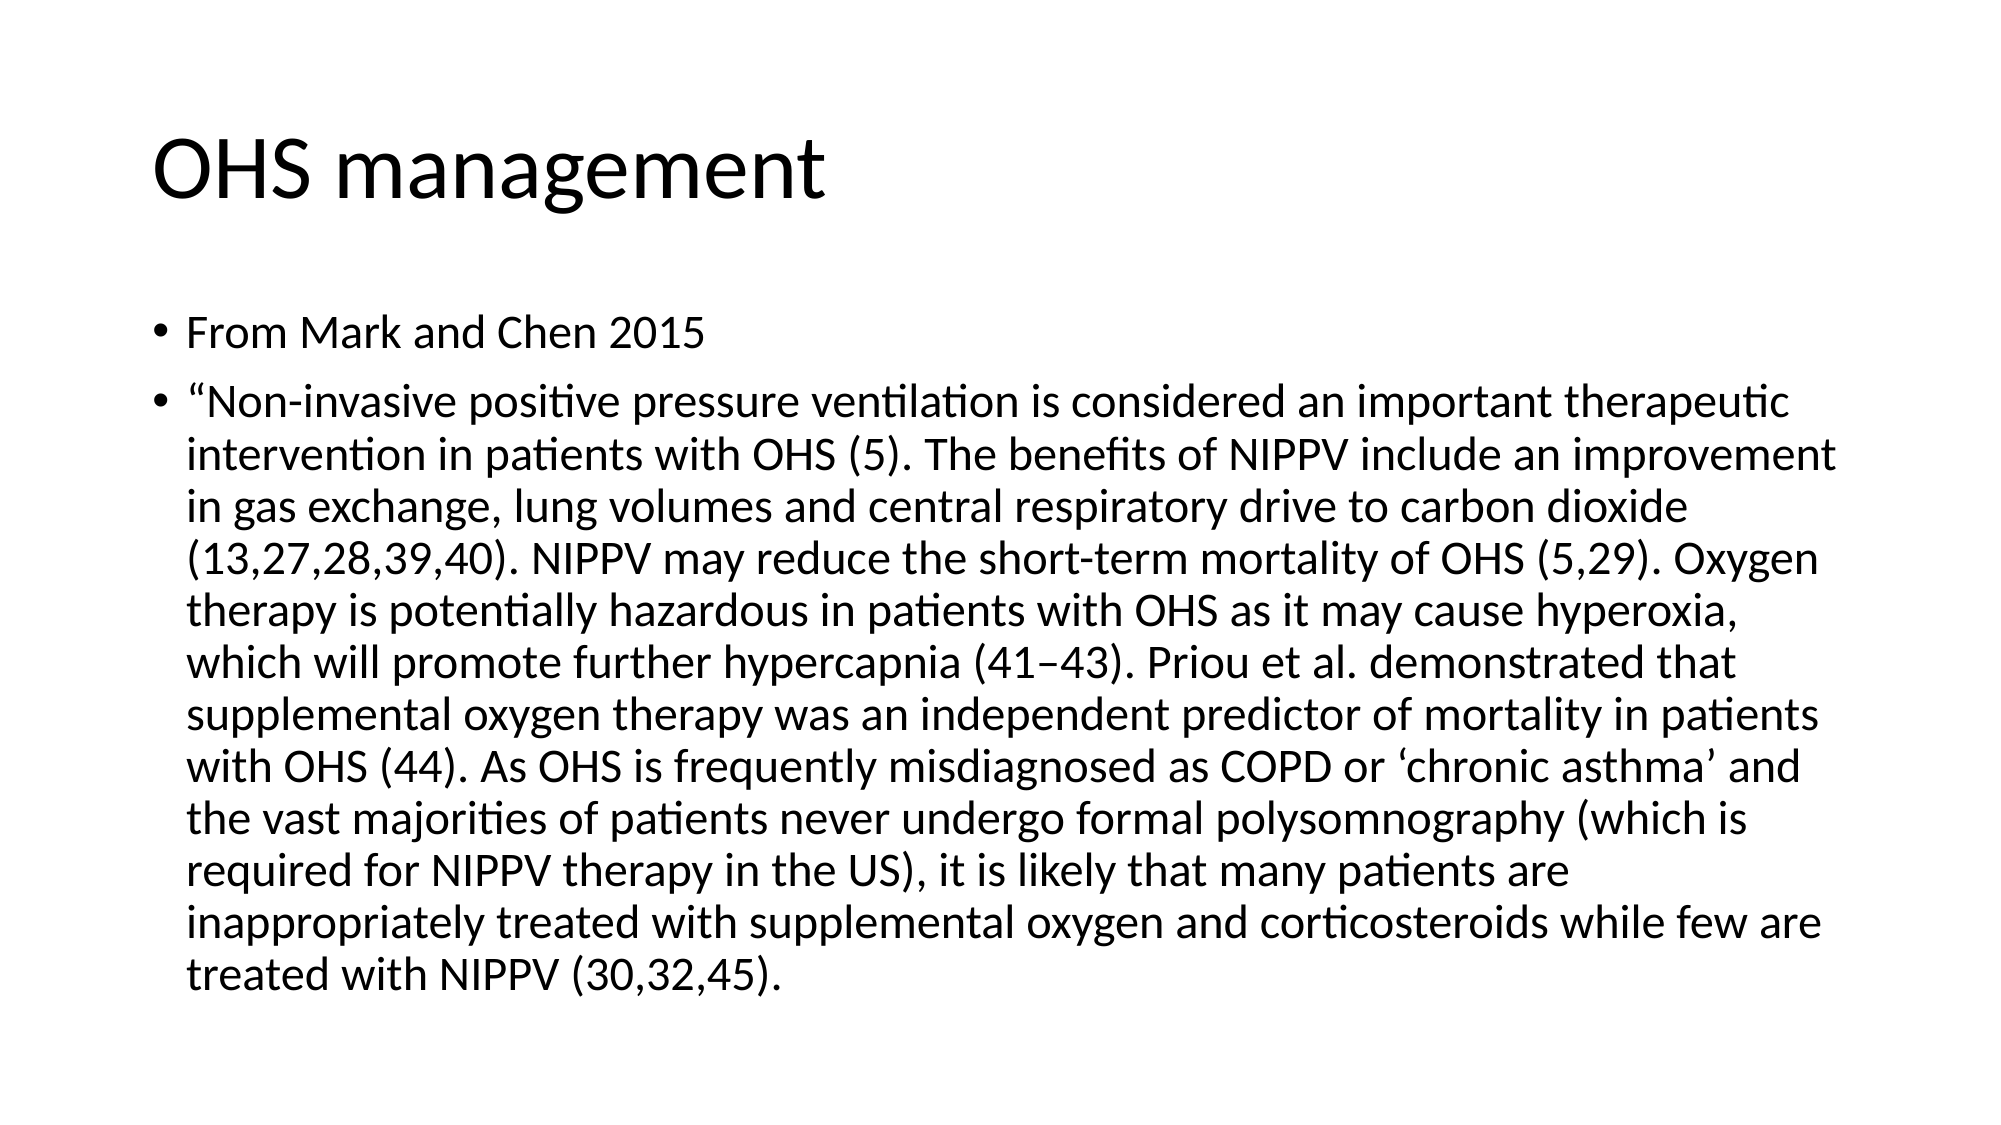

# OHS management
From Mark and Chen 2015
“Non-invasive positive pressure ventilation is considered an important therapeutic intervention in patients with OHS (5). The benefits of NIPPV include an improvement in gas exchange, lung volumes and central respiratory drive to carbon dioxide (13,27,28,39,40). NIPPV may reduce the short-term mortality of OHS (5,29). Oxygen therapy is potentially hazardous in patients with OHS as it may cause hyperoxia, which will promote further hypercapnia (41–43). Priou et al. demonstrated that supplemental oxygen therapy was an independent predictor of mortality in patients with OHS (44). As OHS is frequently misdiagnosed as COPD or ‘chronic asthma’ and the vast majorities of patients never undergo formal polysomnography (which is required for NIPPV therapy in the US), it is likely that many patients are inappropriately treated with supplemental oxygen and corticosteroids while few are treated with NIPPV (30,32,45).